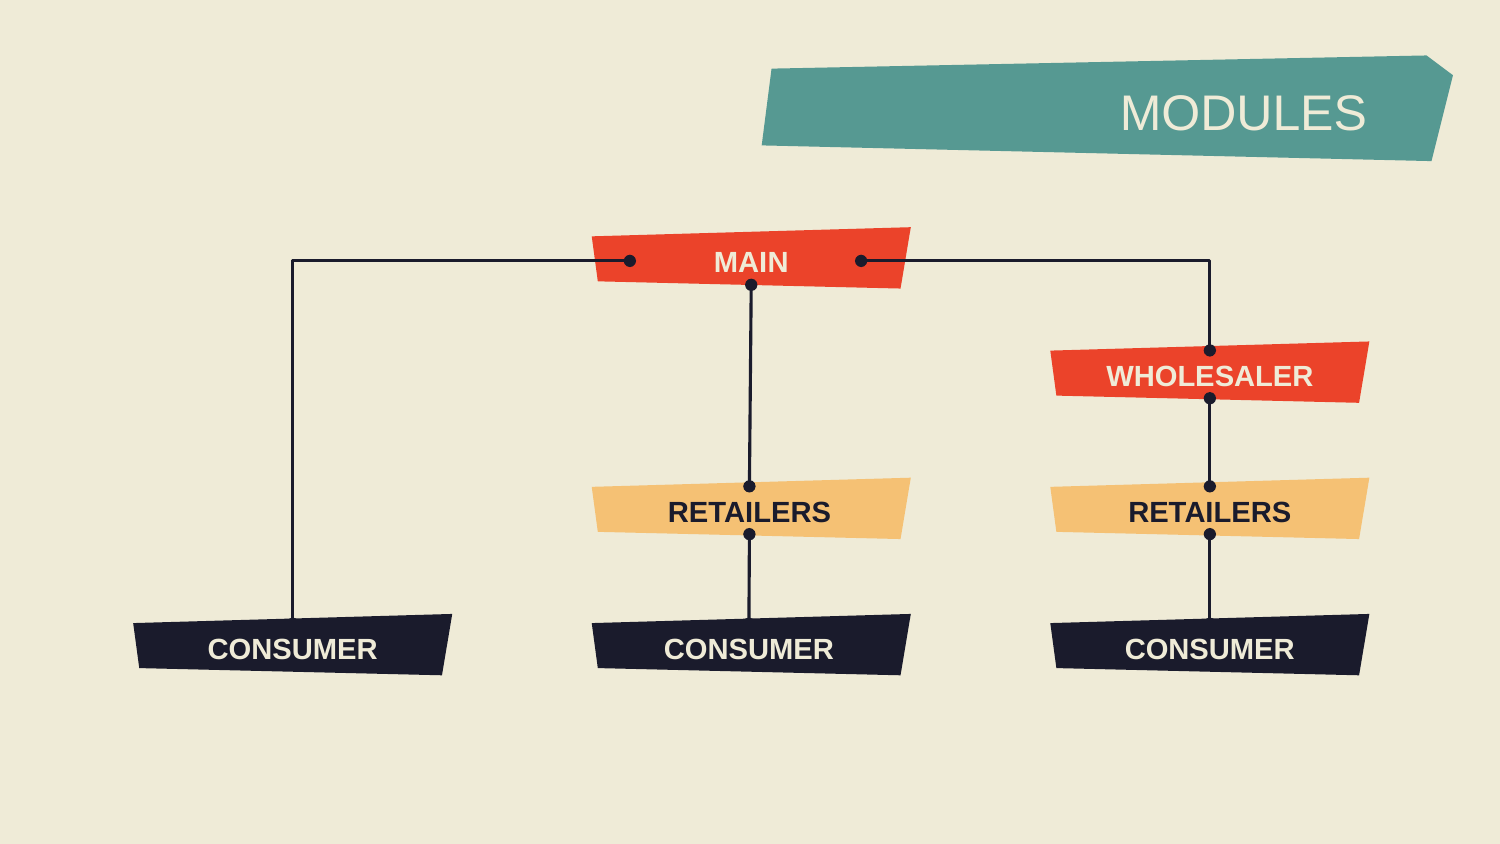

# MODULES

MAIN

WHOLESALER

RETAILERS
RETAILERS

CONSUMER
CONSUMER
CONSUMER